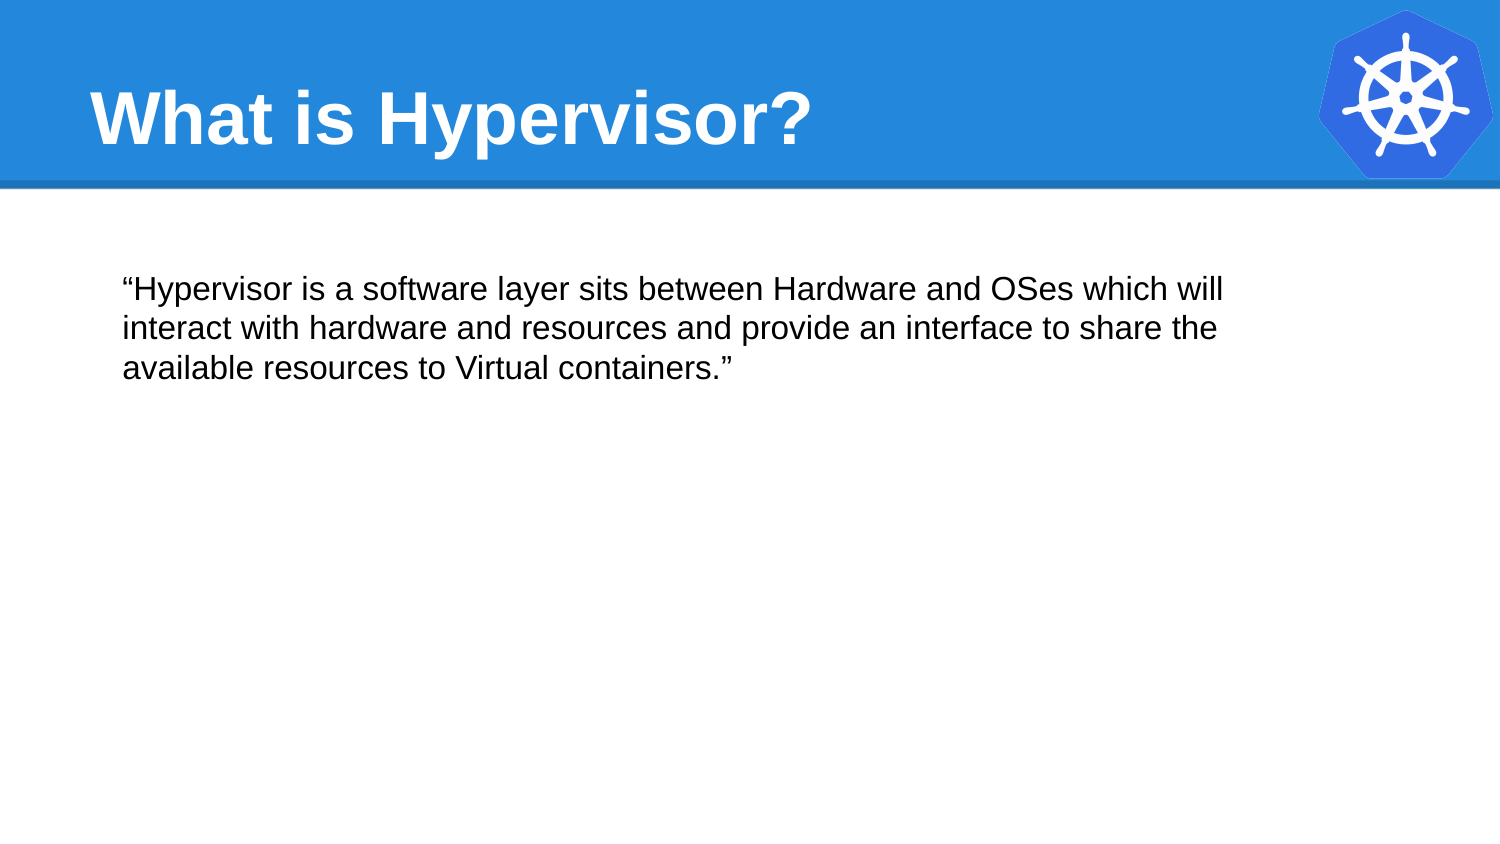

# What is Hypervisor?
     What is Docker?
“Hypervisor is a software layer sits between Hardware and OSes which will interact with hardware and resources and provide an interface to share the available resources to Virtual containers.”